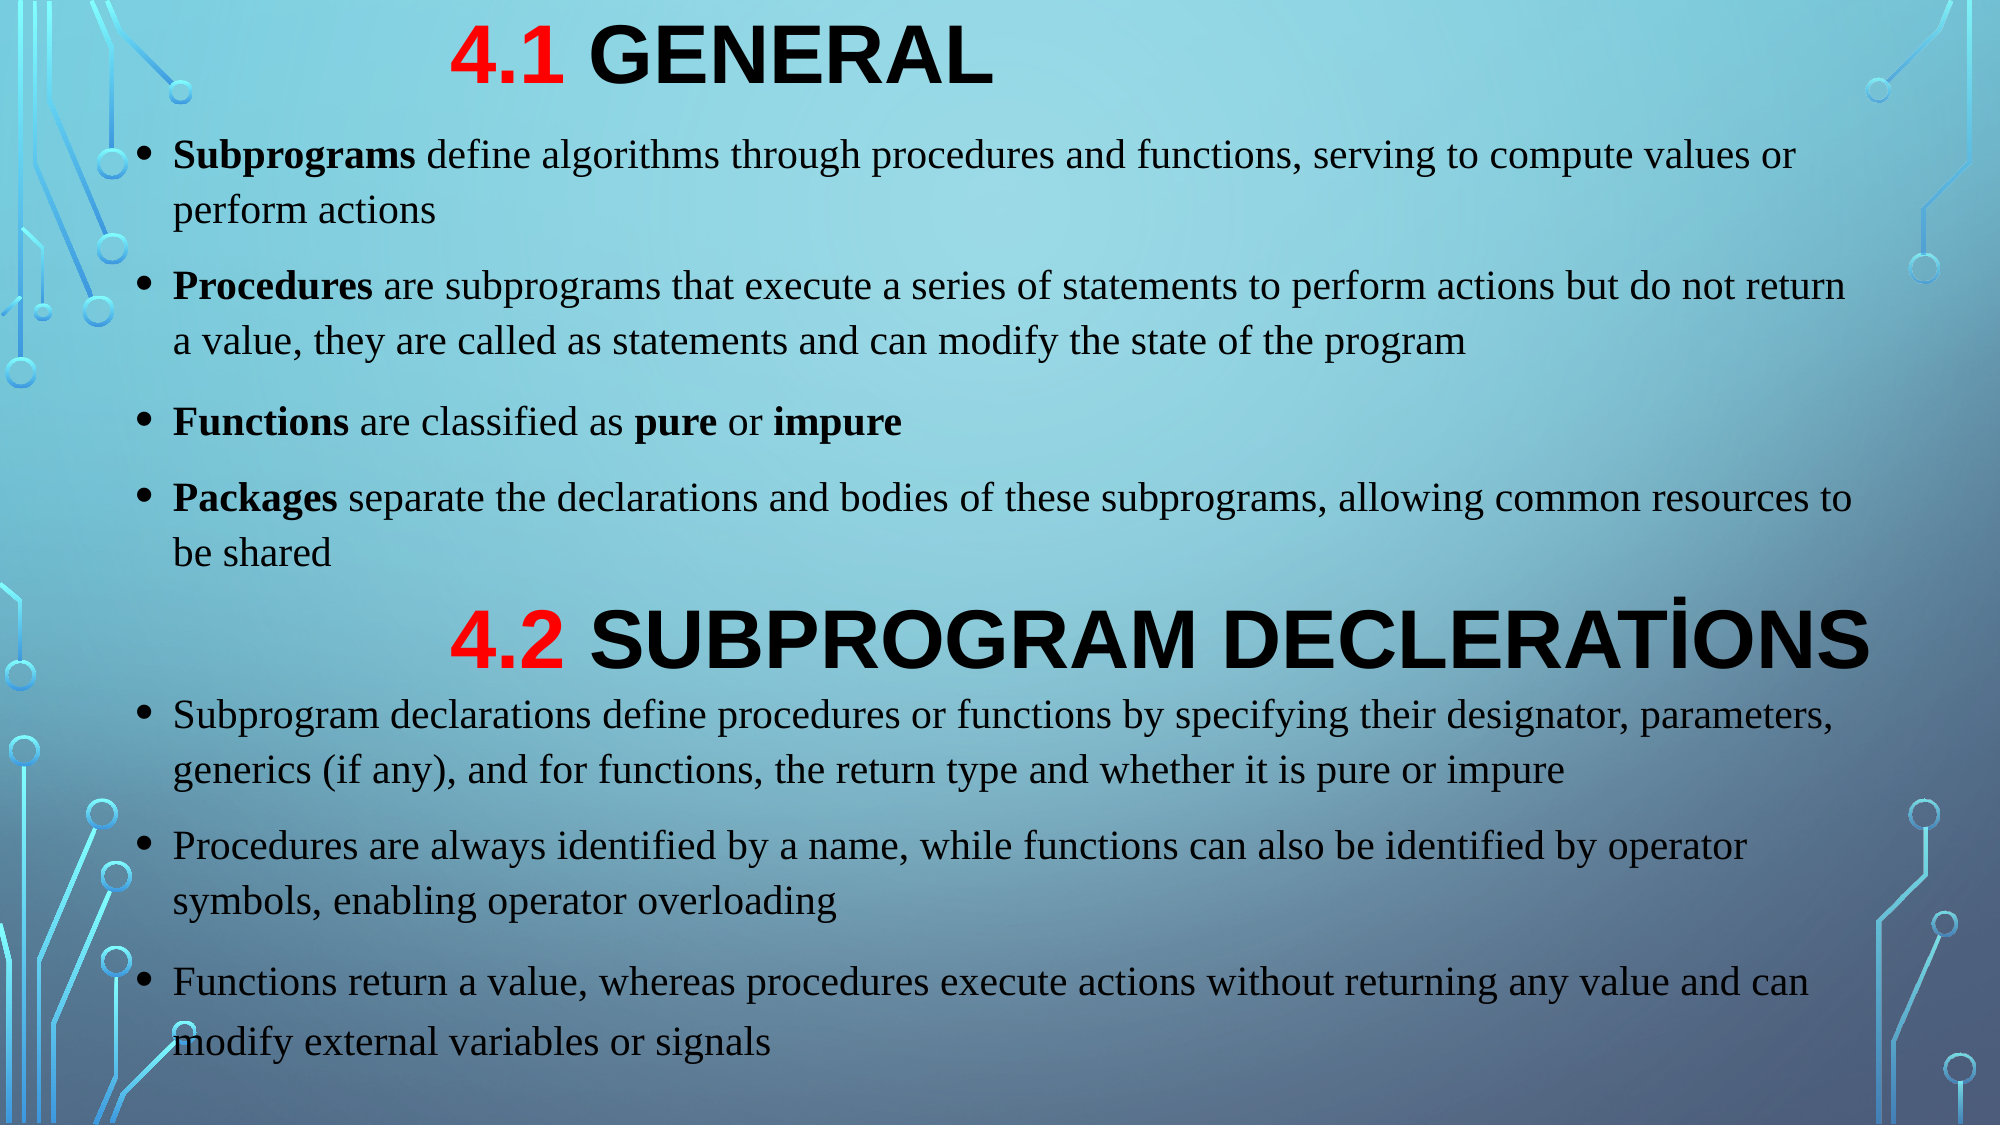

4.1 GENERAL
Subprograms define algorithms through procedures and functions, serving to compute values or perform actions
Procedures are subprograms that execute a series of statements to perform actions but do not return a value, they are called as statements and can modify the state of the program
Functions are classified as pure or impure
Packages separate the declarations and bodies of these subprograms, allowing common resources to be shared

			4.2 SUBPROGRAM DECLERATİONS
Subprogram declarations define procedures or functions by specifying their designator, parameters, generics (if any), and for functions, the return type and whether it is pure or impure
Procedures are always identified by a name, while functions can also be identified by operator symbols, enabling operator overloading
Functions return a value, whereas procedures execute actions without returning any value and can modify external variables or signals